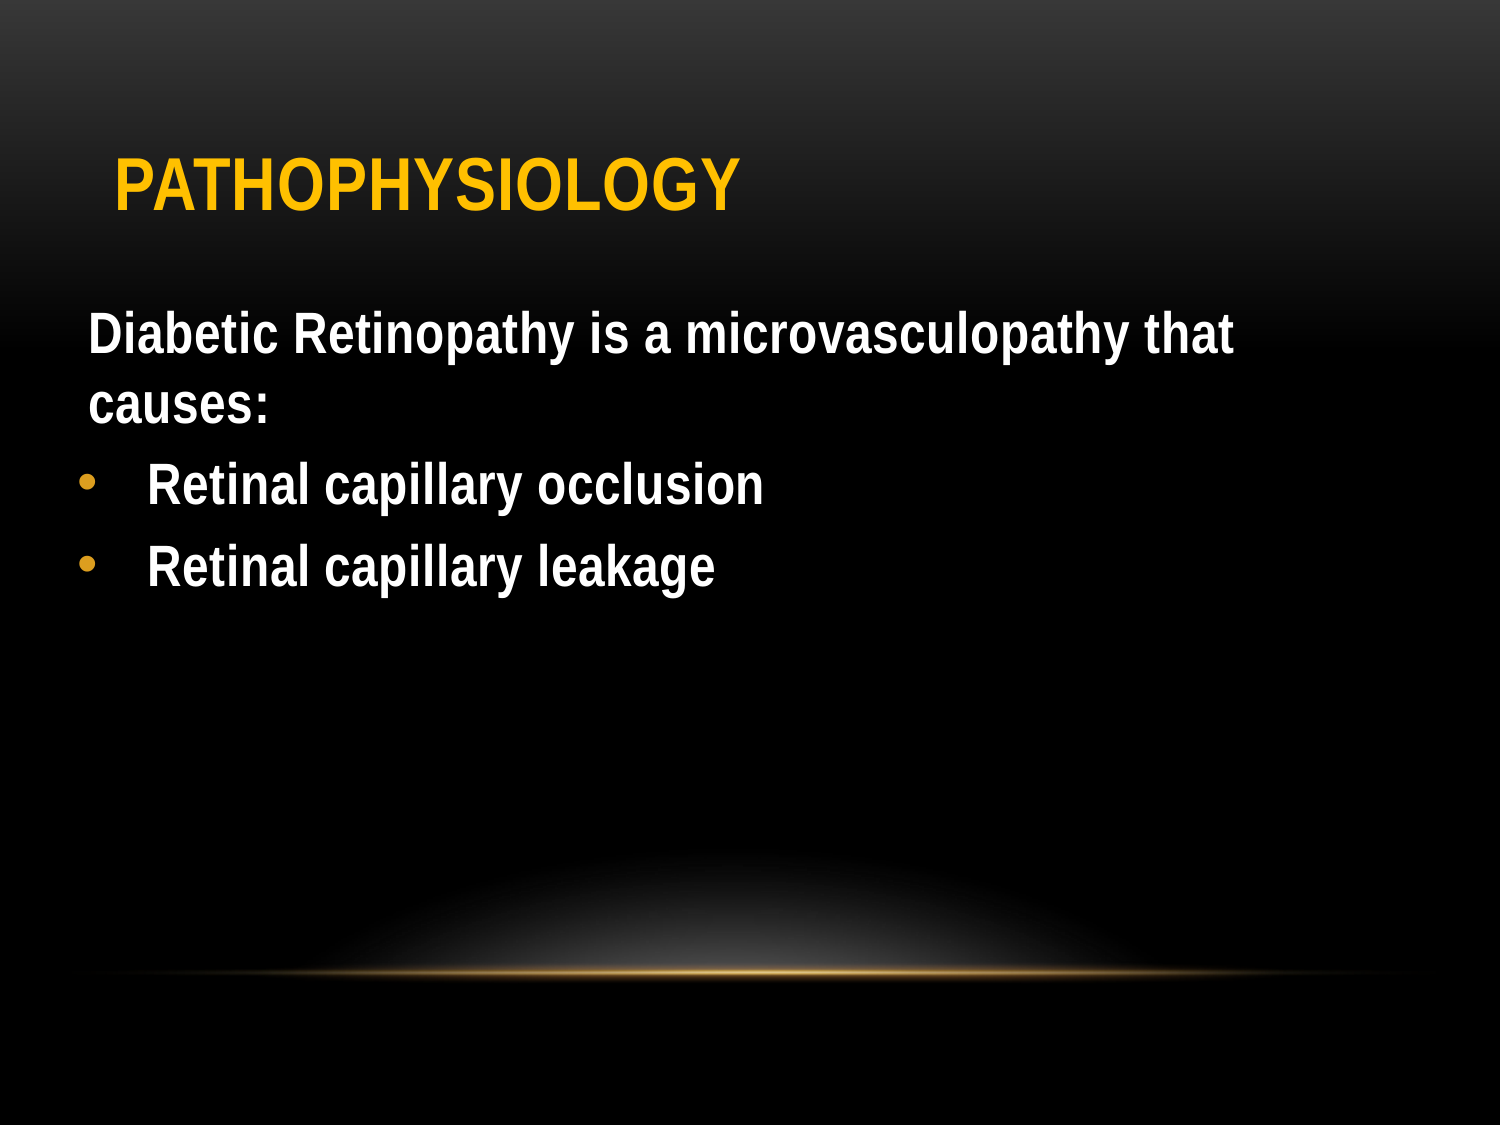

# Pathophysiology
Diabetic Retinopathy is a microvasculopathy that causes:
 Retinal capillary occlusion
 Retinal capillary leakage